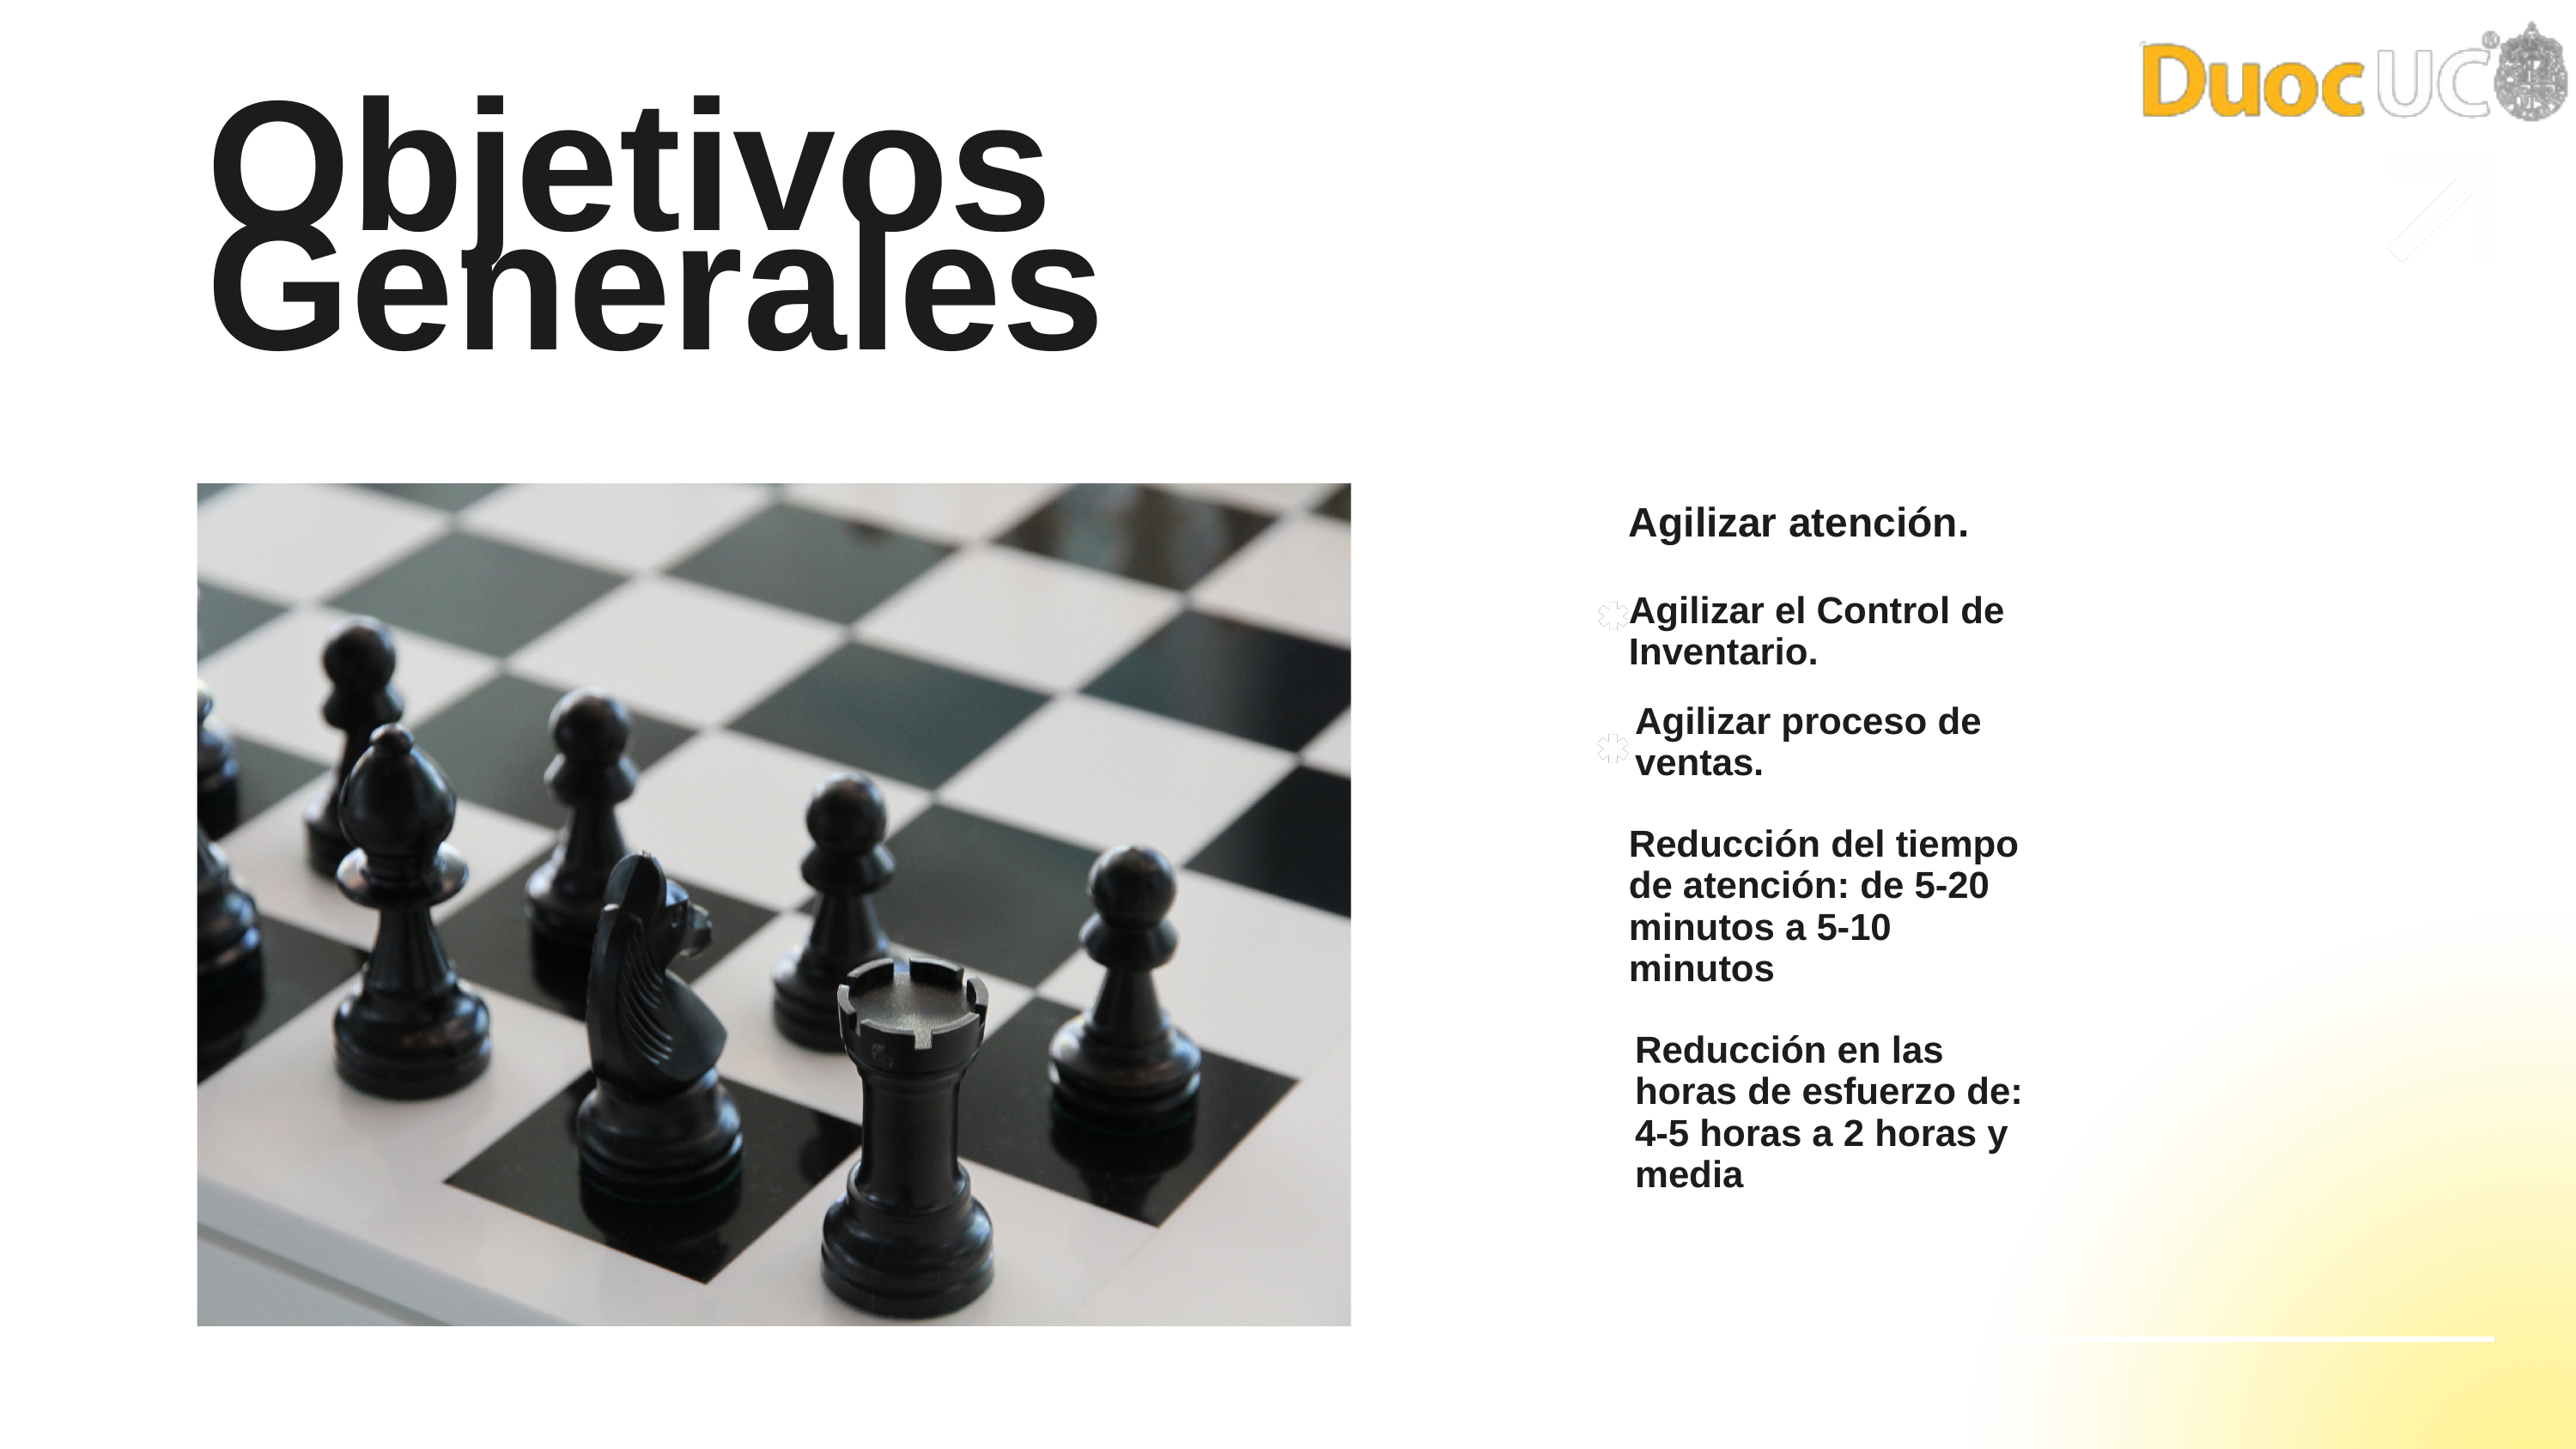

Objetivos Generales

Agilizar atención.
Agilizar el Control de Inventario.

Agilizar proceso de ventas.

Reducción del tiempo de atención: de 5-20 minutos a 5-10 minutos

Reducción en las horas de esfuerzo de: 4-5 horas a 2 horas y media